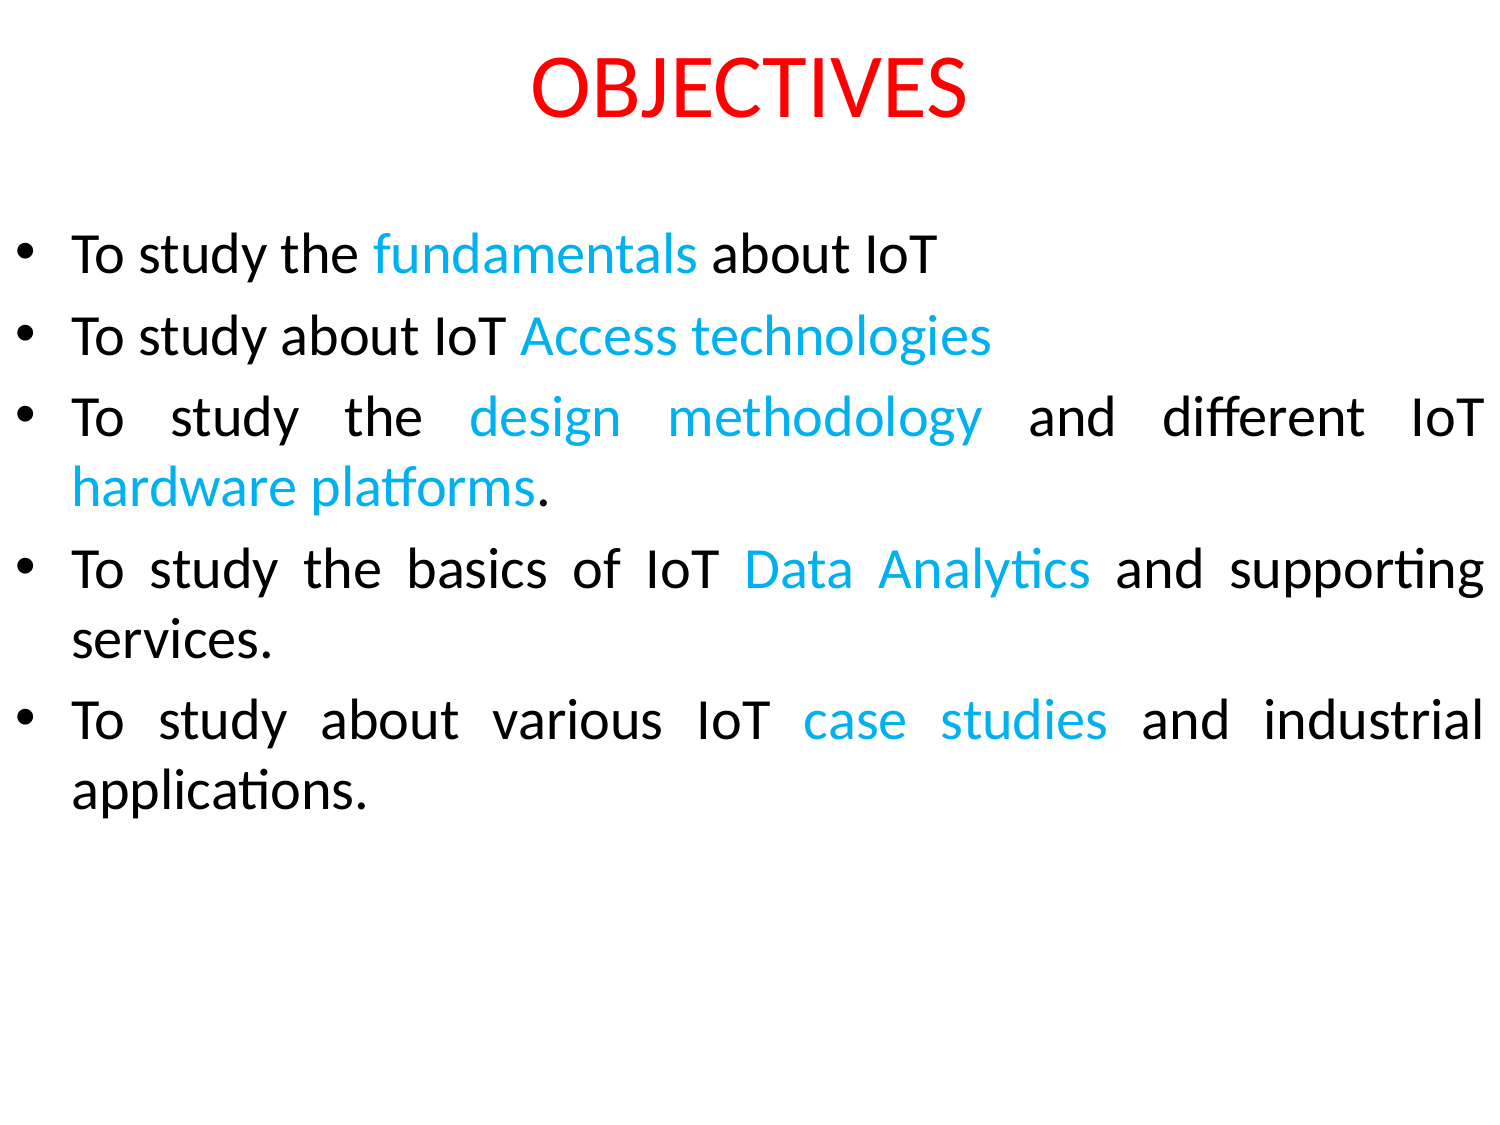

# OBJECTIVES
To study the fundamentals about IoT
To study about IoT Access technologies
To study the design methodology and different IoT hardware platforms.
To study the basics of IoT Data Analytics and supporting services.
To study about various IoT case studies and industrial applications.